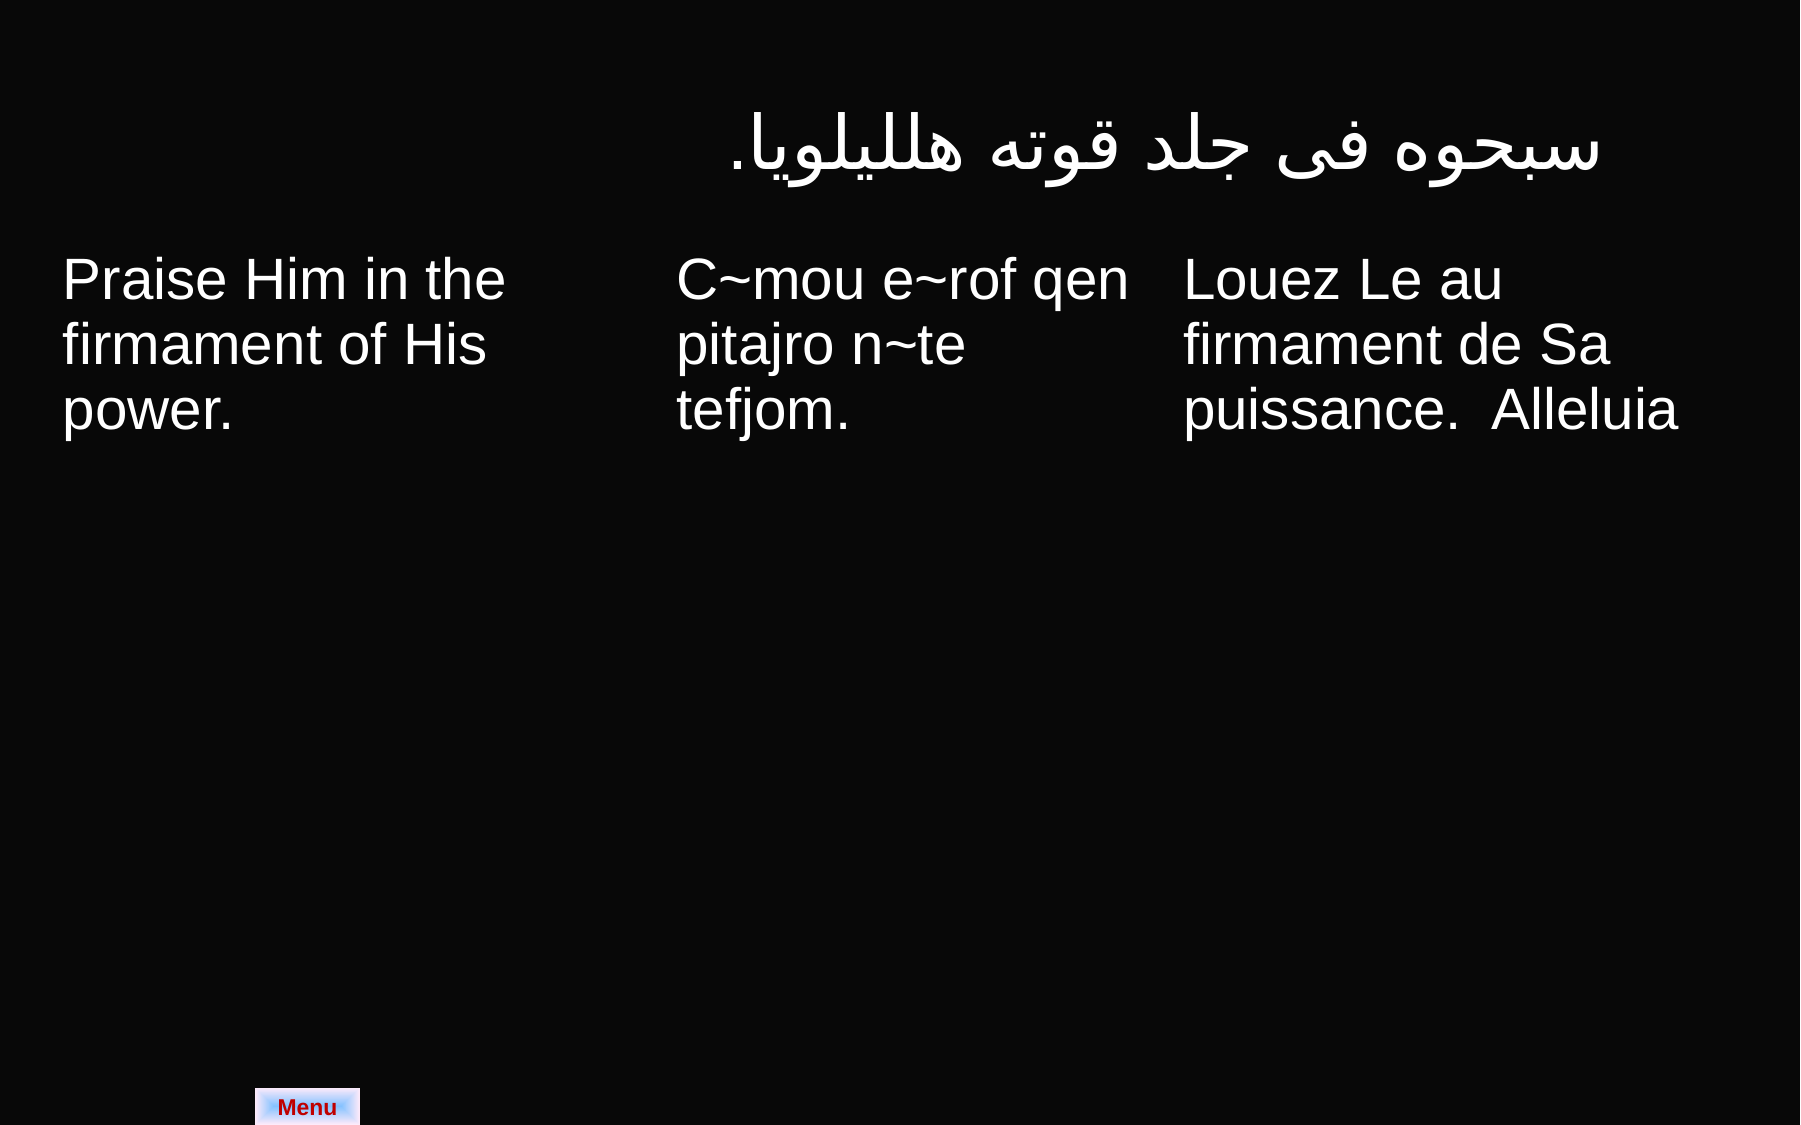

سبحوه فى جلد قوته هلليلويا.
| Praise Him in the firmament of His power. | C~mou e~rof qen pitajro n~te tefjom. | Louez Le au firmament de Sa puissance. Alleluia |
| --- | --- | --- |

Menu